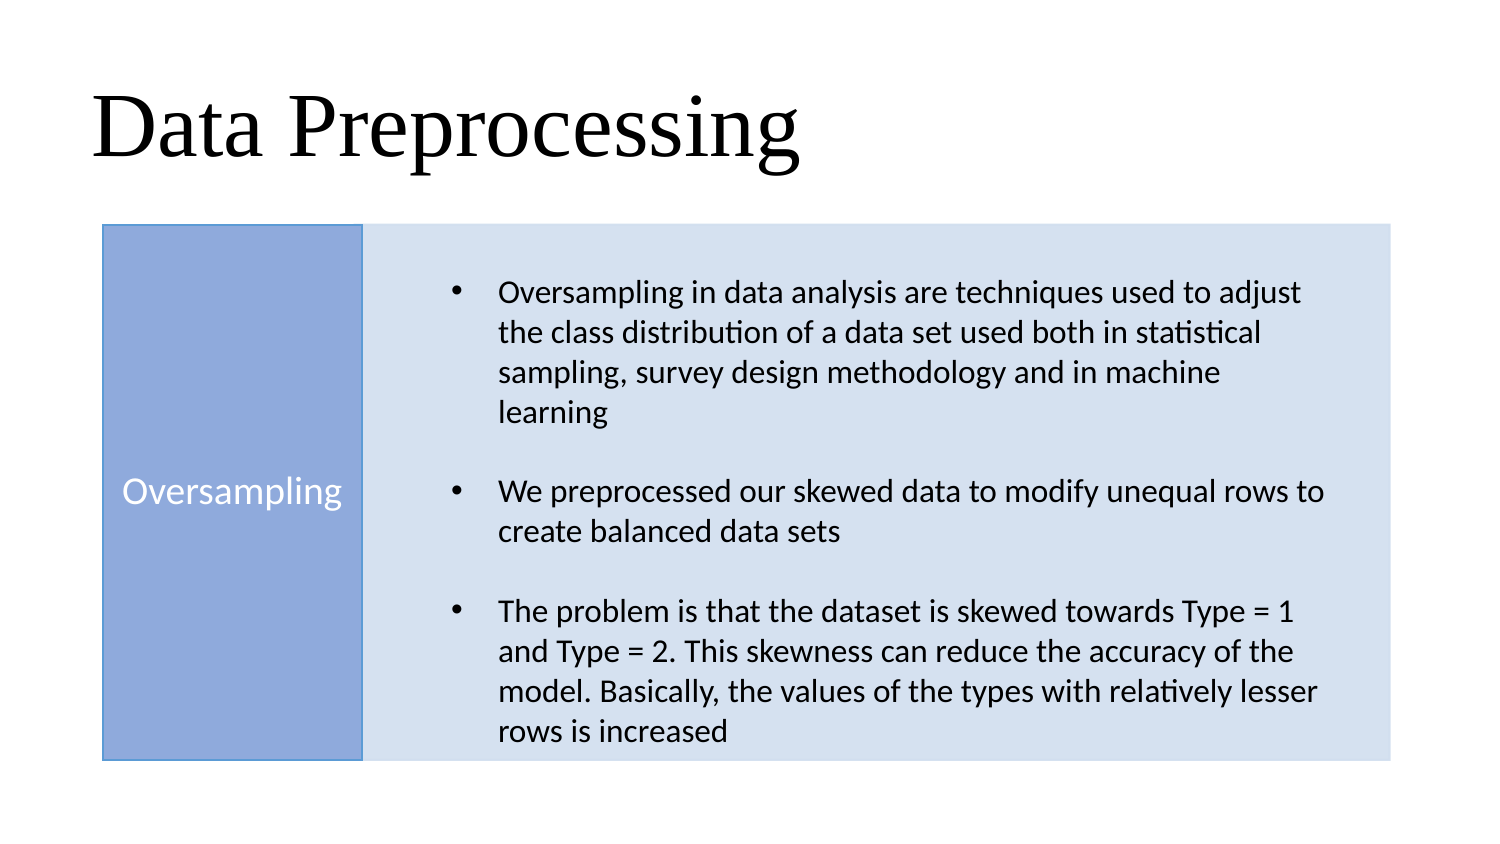

# Data Preprocessing
Oversampling
Oversampling in data analysis are techniques used to adjust the class distribution of a data set used both in statistical sampling, survey design methodology and in machine learning

We preprocessed our skewed data to modify unequal rows to create balanced data sets

The problem is that the dataset is skewed towards Type = 1 and Type = 2. This skewness can reduce the accuracy of the model. Basically, the values of the types with relatively lesser rows is increased